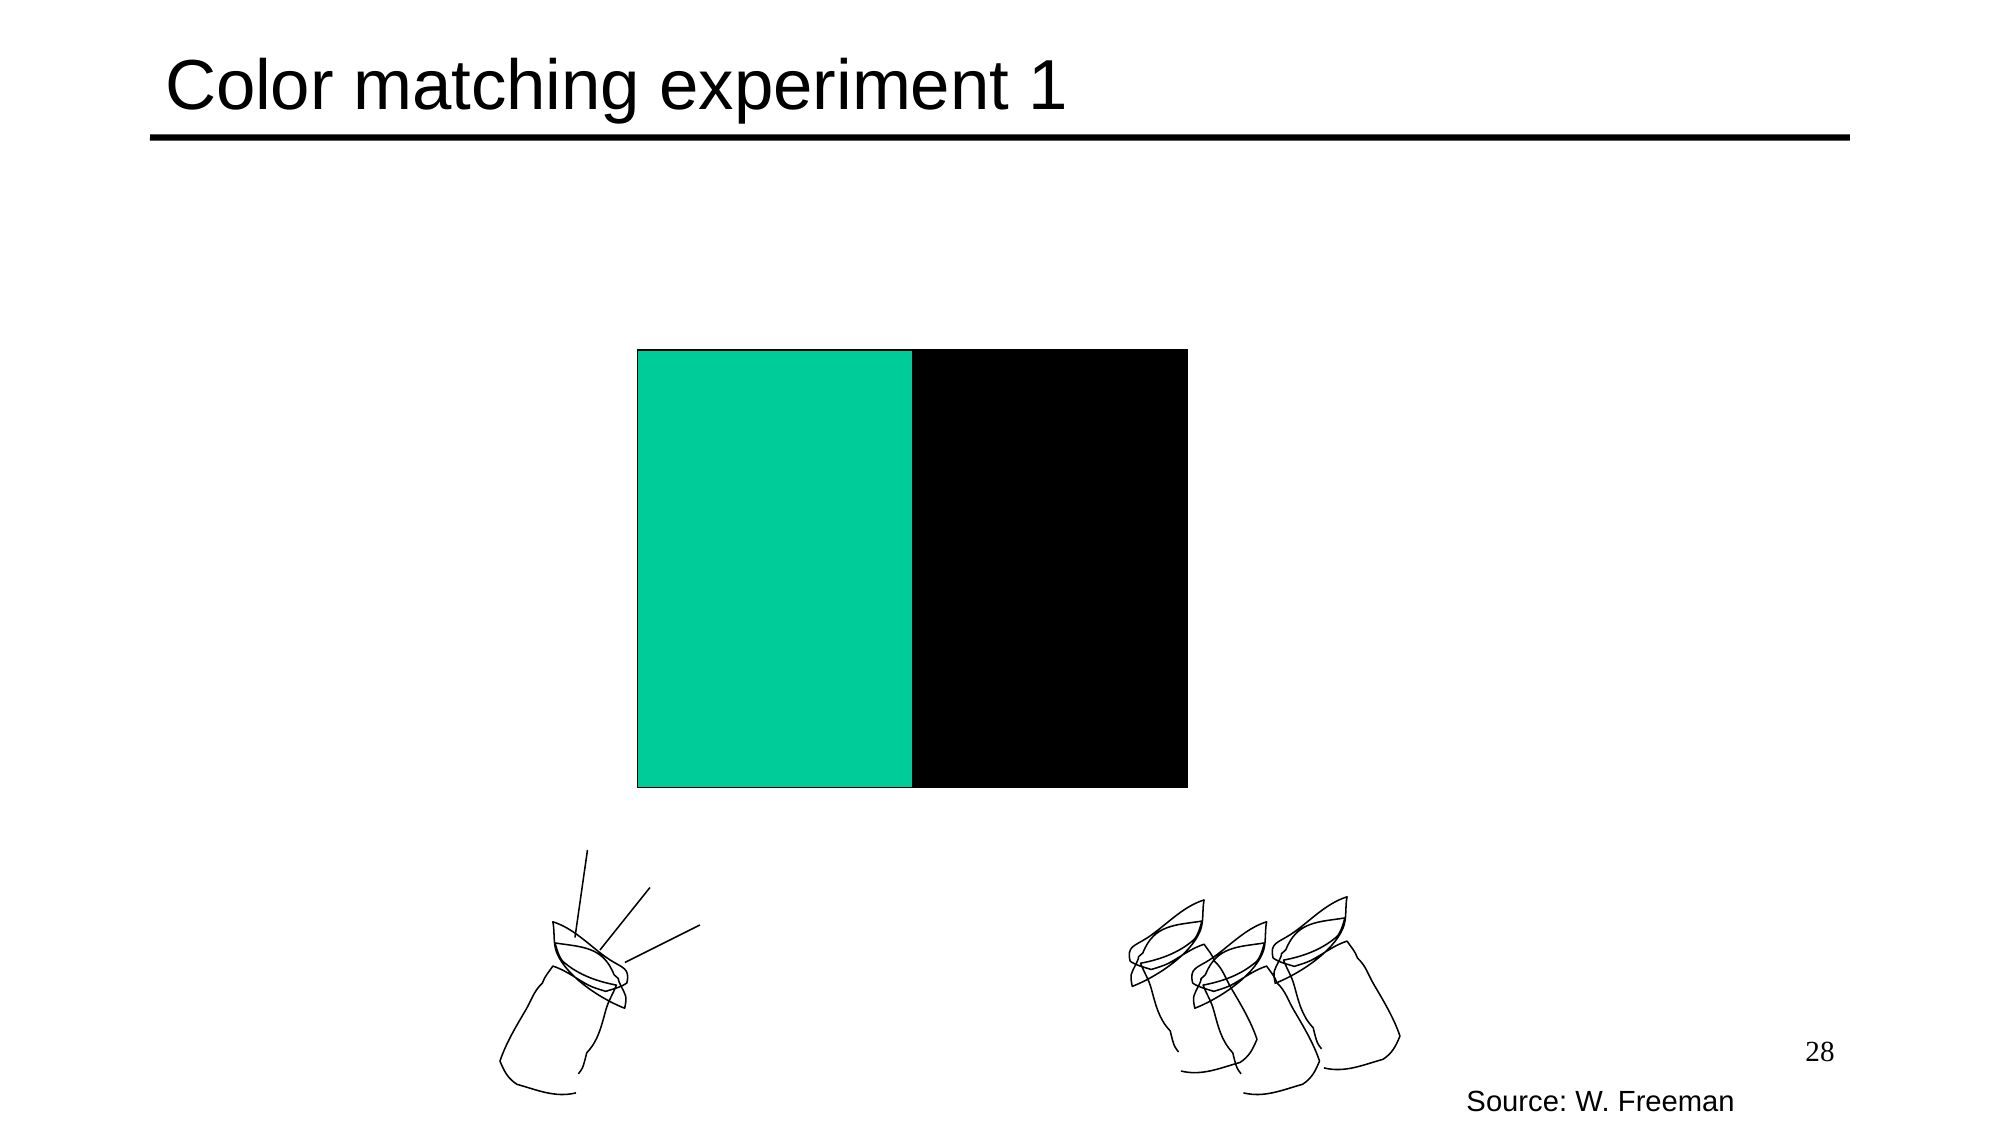

# Color matching experiment 1

28
Source: W. Freeman